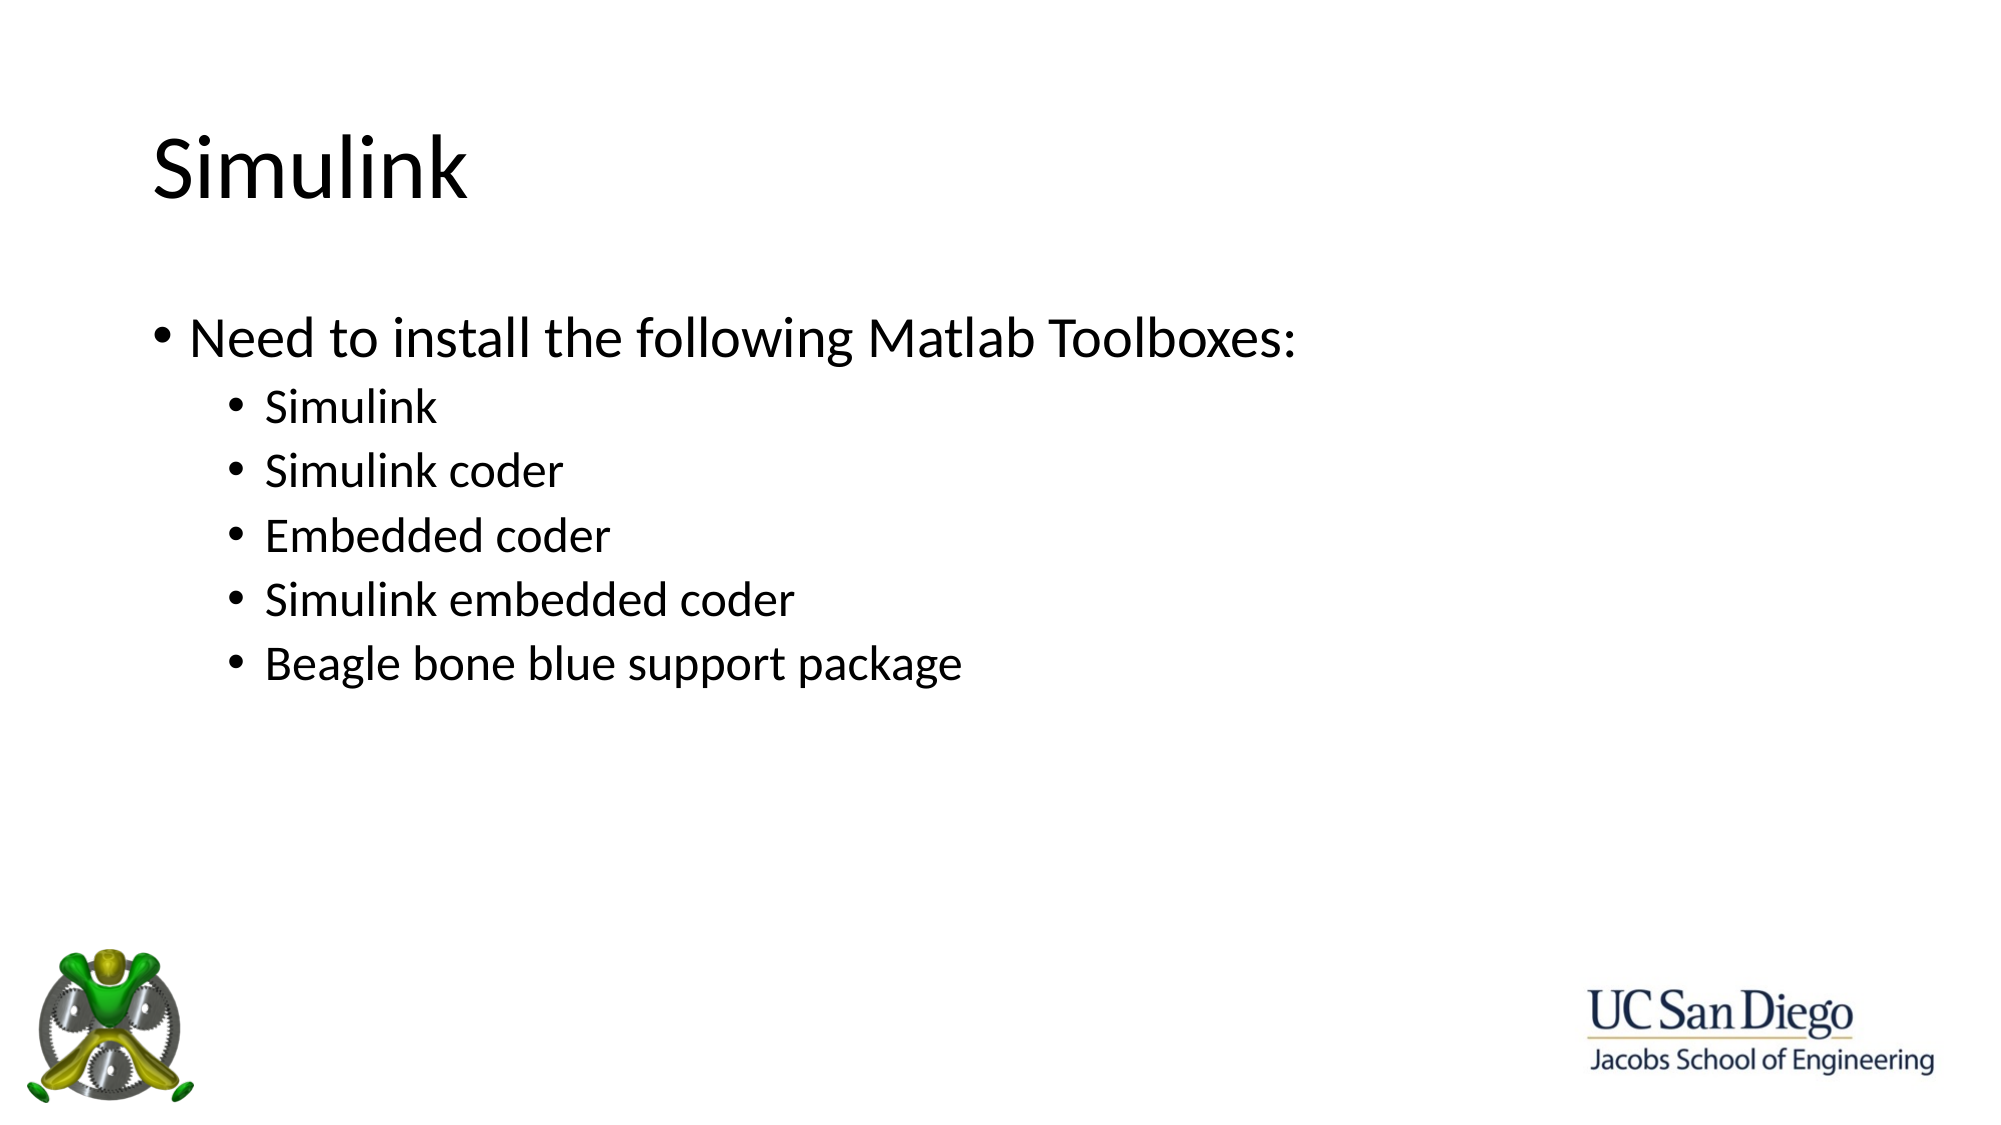

# Simulink
Need to install the following Matlab Toolboxes:
Simulink
Simulink coder
Embedded coder
Simulink embedded coder
Beagle bone blue support package